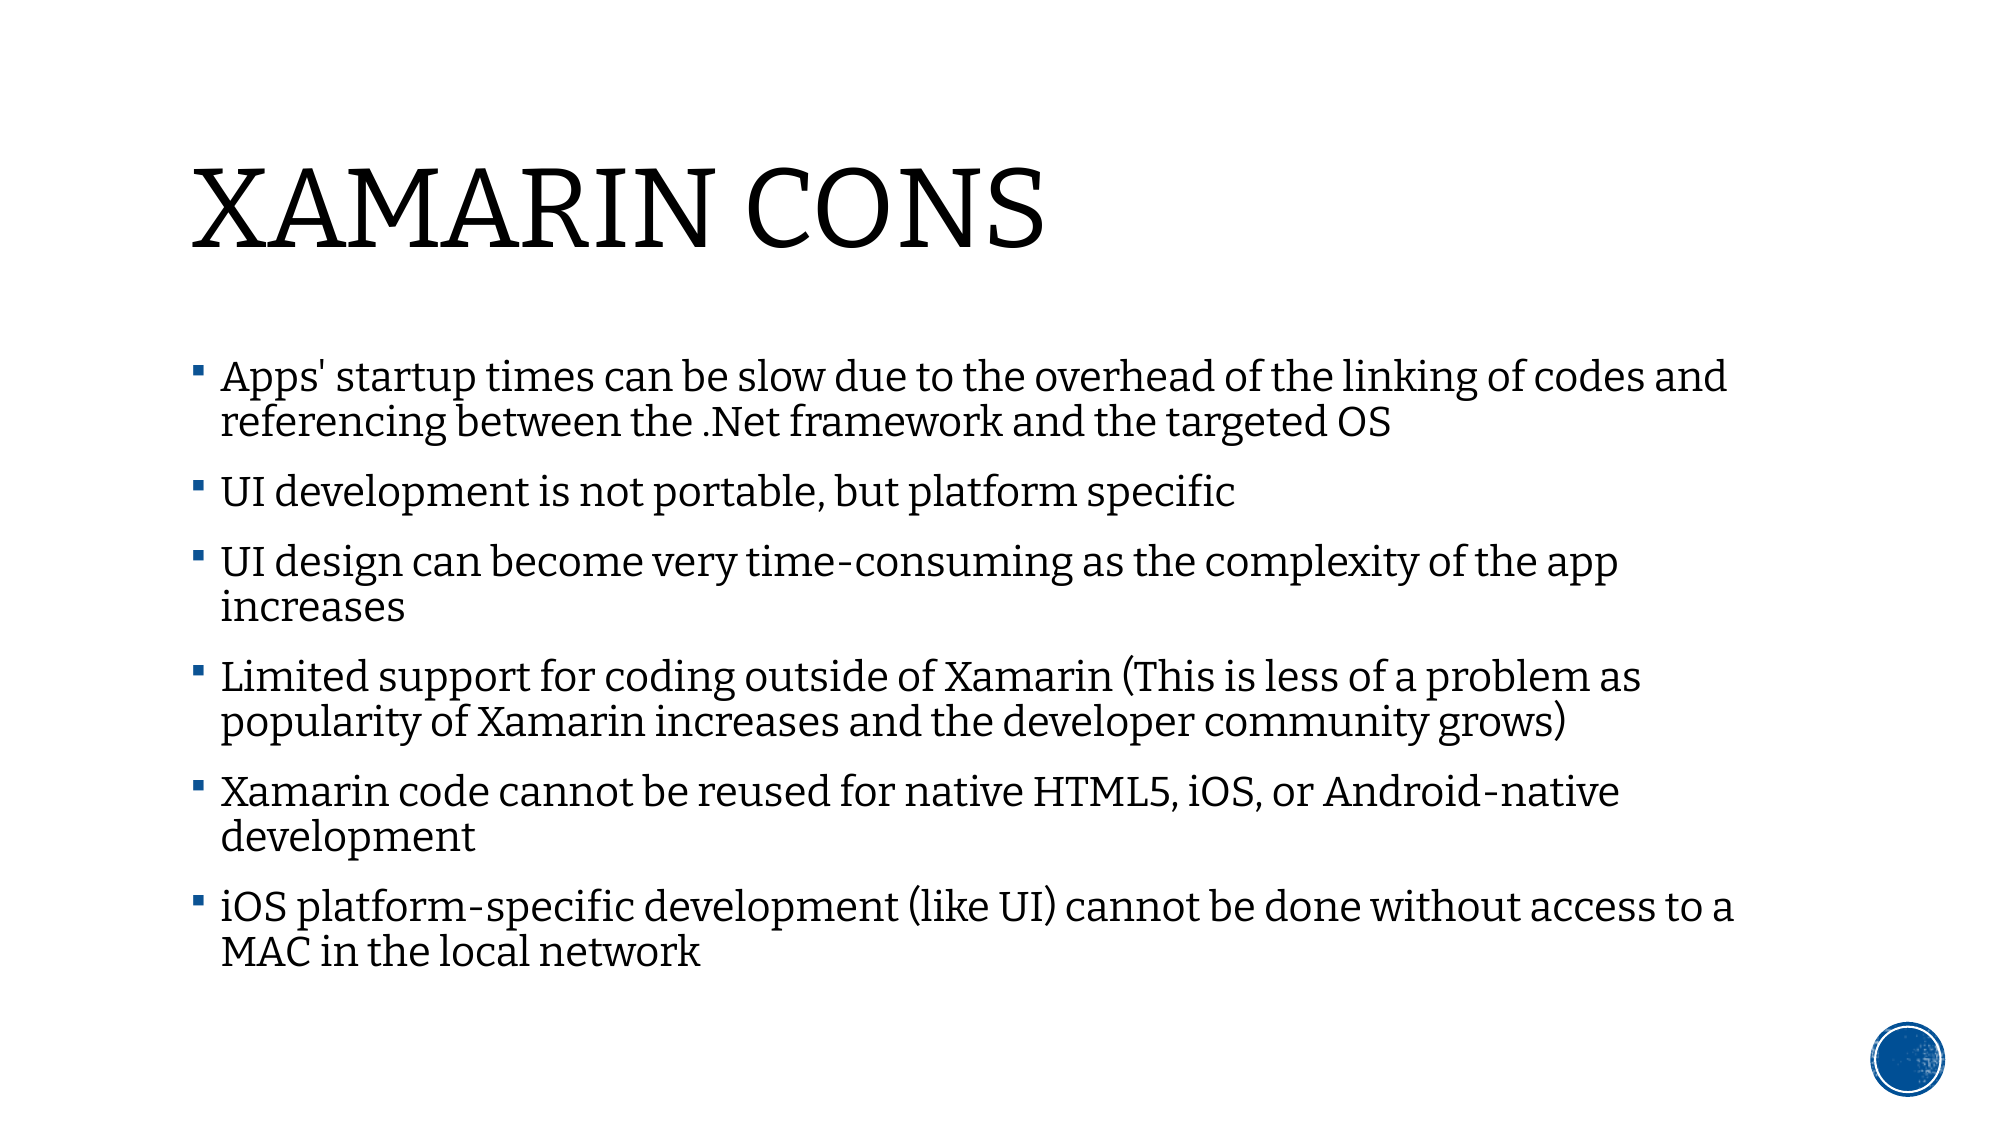

# Xamarin CONS
Apps' startup times can be slow due to the overhead of the linking of codes and referencing between the .Net framework and the targeted OS
UI development is not portable, but platform specific
UI design can become very time-consuming as the complexity of the app increases
Limited support for coding outside of Xamarin (This is less of a problem as popularity of Xamarin increases and the developer community grows)
Xamarin code cannot be reused for native HTML5, iOS, or Android-native development
iOS platform-specific development (like UI) cannot be done without access to a MAC in the local network